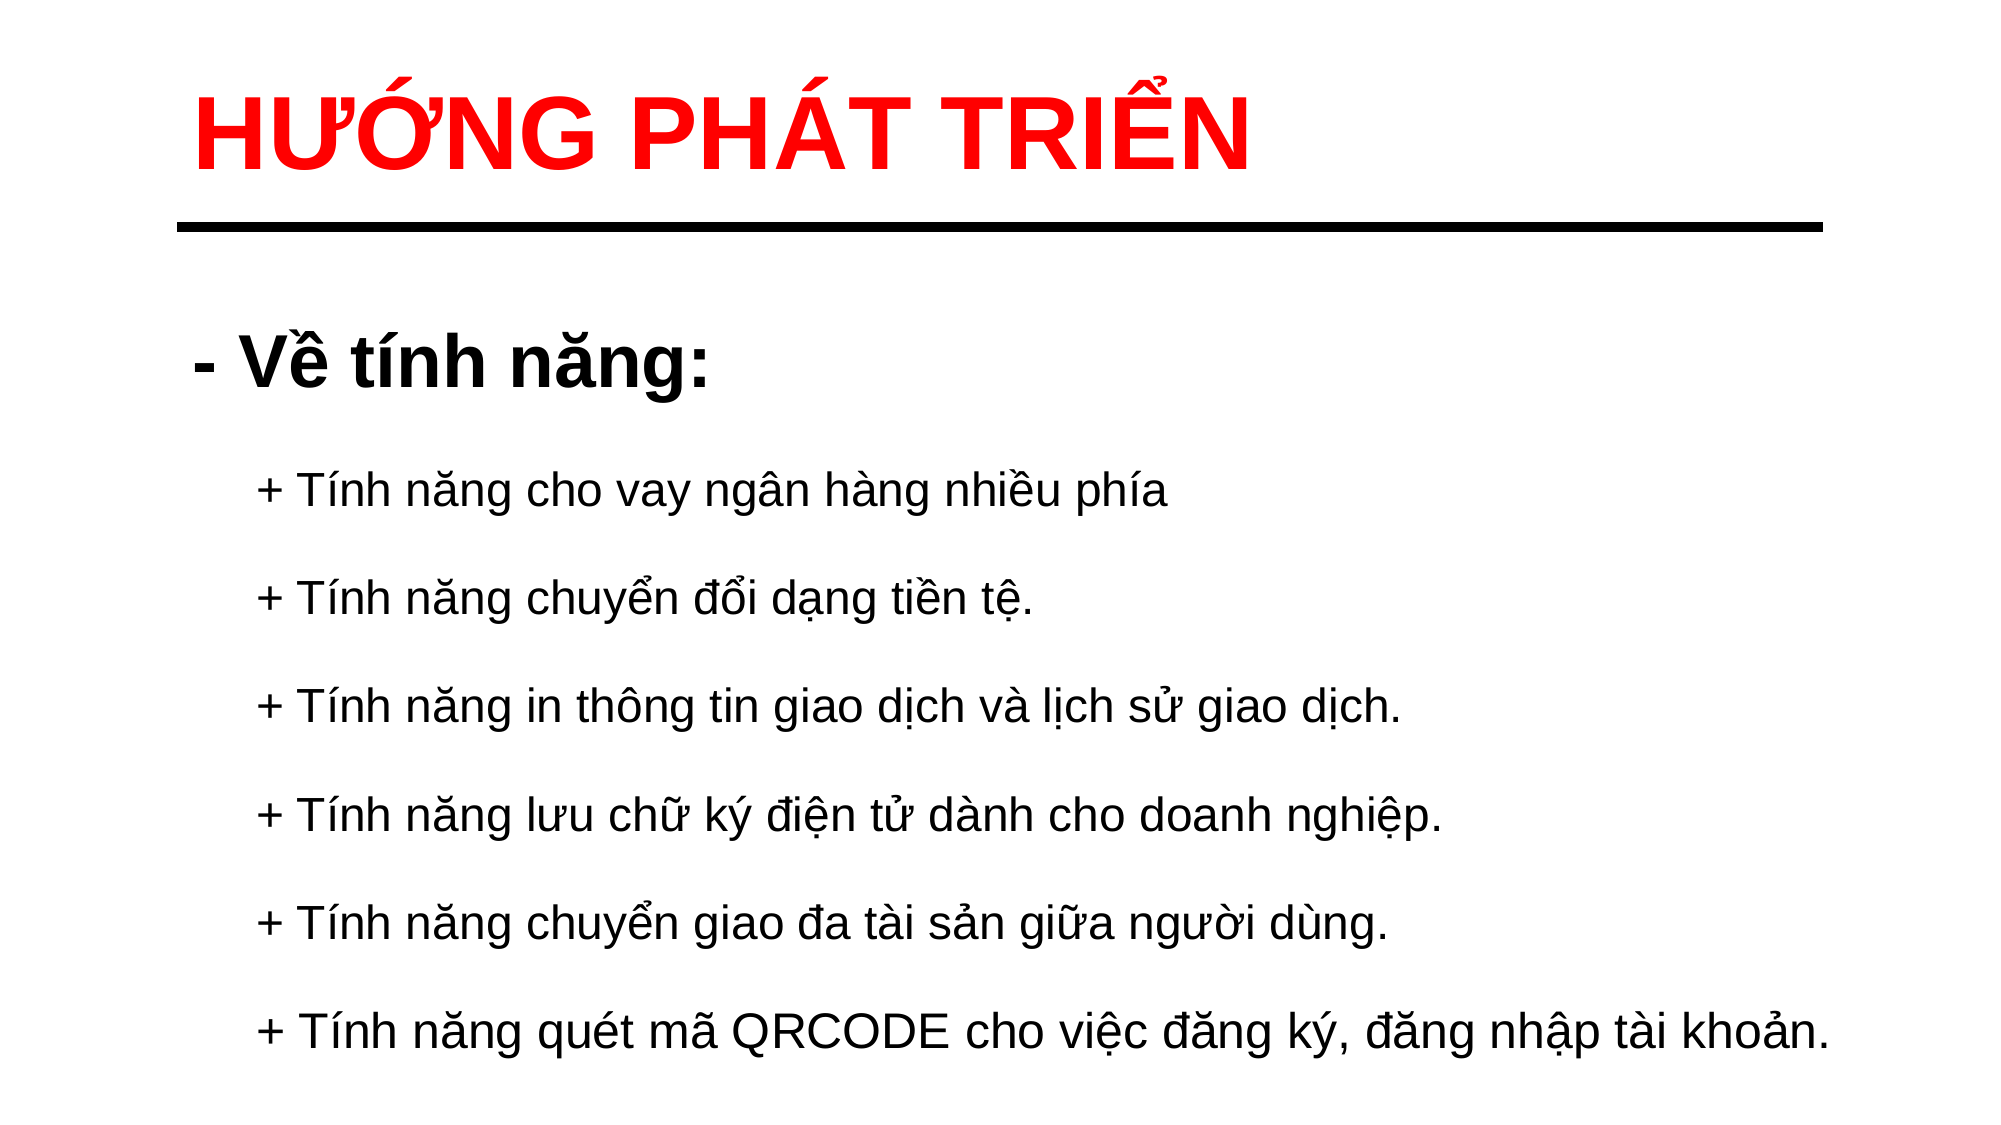

HƯỚNG PHÁT TRIỂN

- Về tính năng:
+ Tính năng cho vay ngân hàng nhiều phía
+ Tính năng chuyển đổi dạng tiền tệ.
+ Tính năng in thông tin giao dịch và lịch sử giao dịch.
+ Tính năng lưu chữ ký điện tử dành cho doanh nghiệp.
+ Tính năng chuyển giao đa tài sản giữa người dùng.
+ Tính năng quét mã QRCODE cho việc đăng ký, đăng nhập tài khoản.